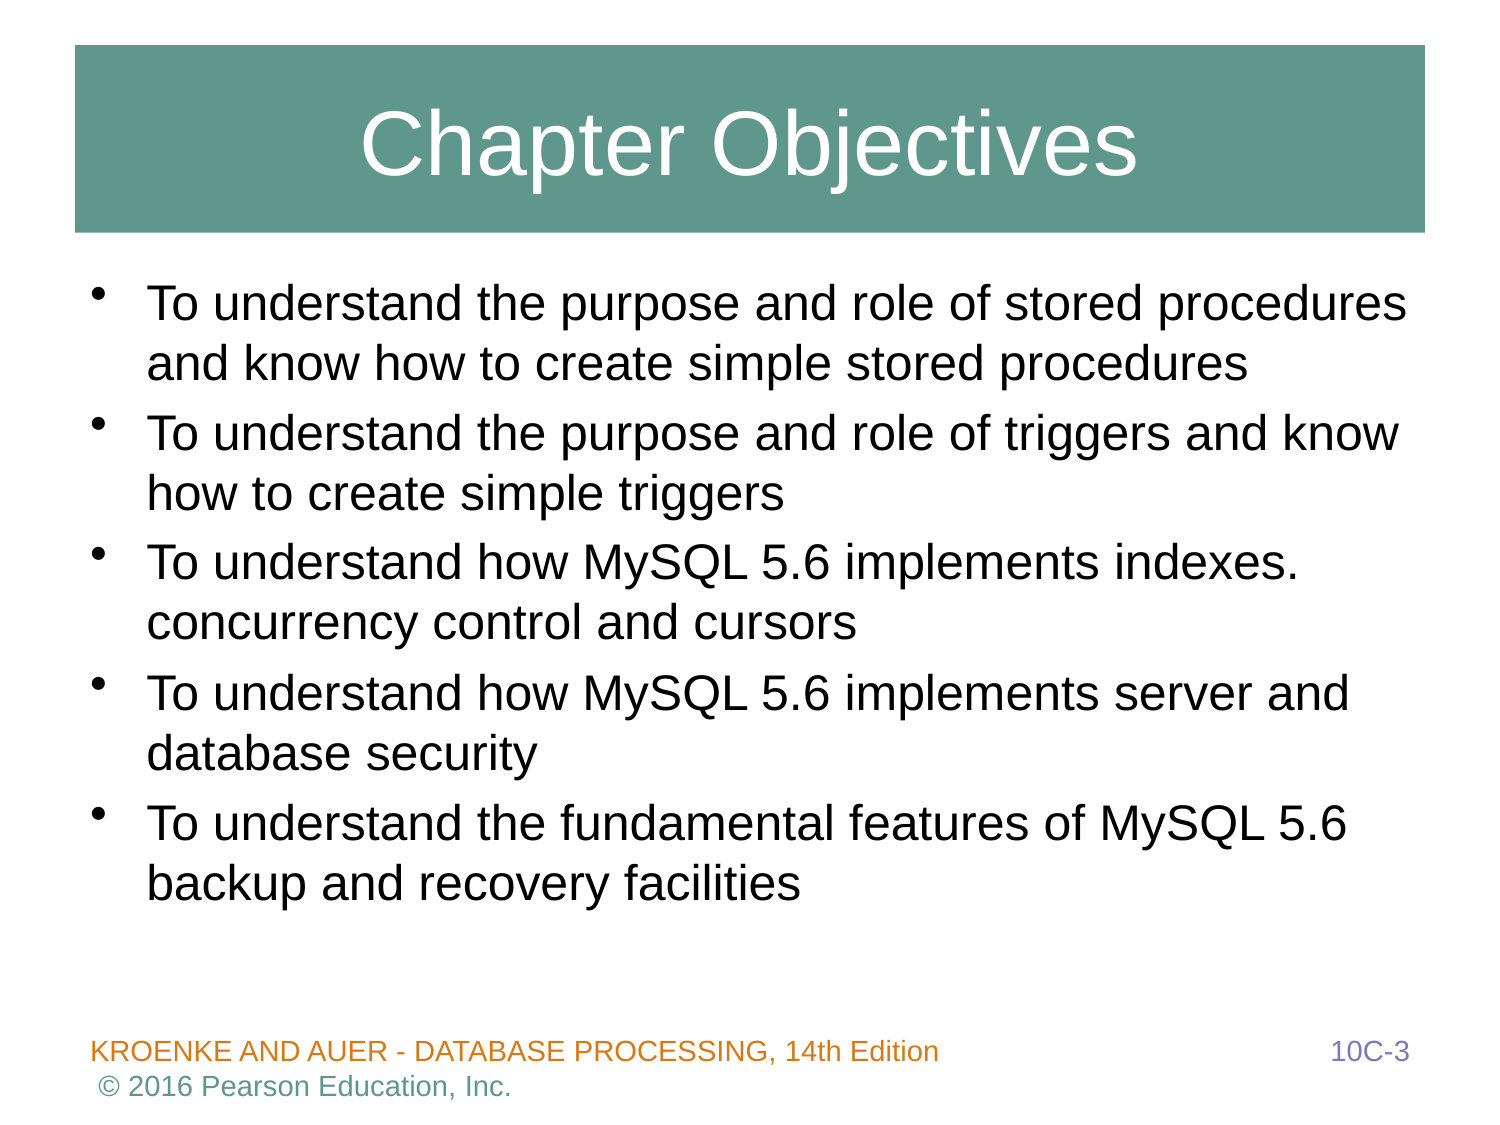

# Chapter Objectives
To understand the purpose and role of stored procedures and know how to create simple stored procedures
To understand the purpose and role of triggers and know how to create simple triggers
To understand how MySQL 5.6 implements indexes. concurrency control and cursors
To understand how MySQL 5.6 implements server and database security
To understand the fundamental features of MySQL 5.6  backup and recovery facilities
10C-3

KROENKE AND AUER - DATABASE PROCESSING, 14th Edition  © 2016 Pearson Education, Inc.